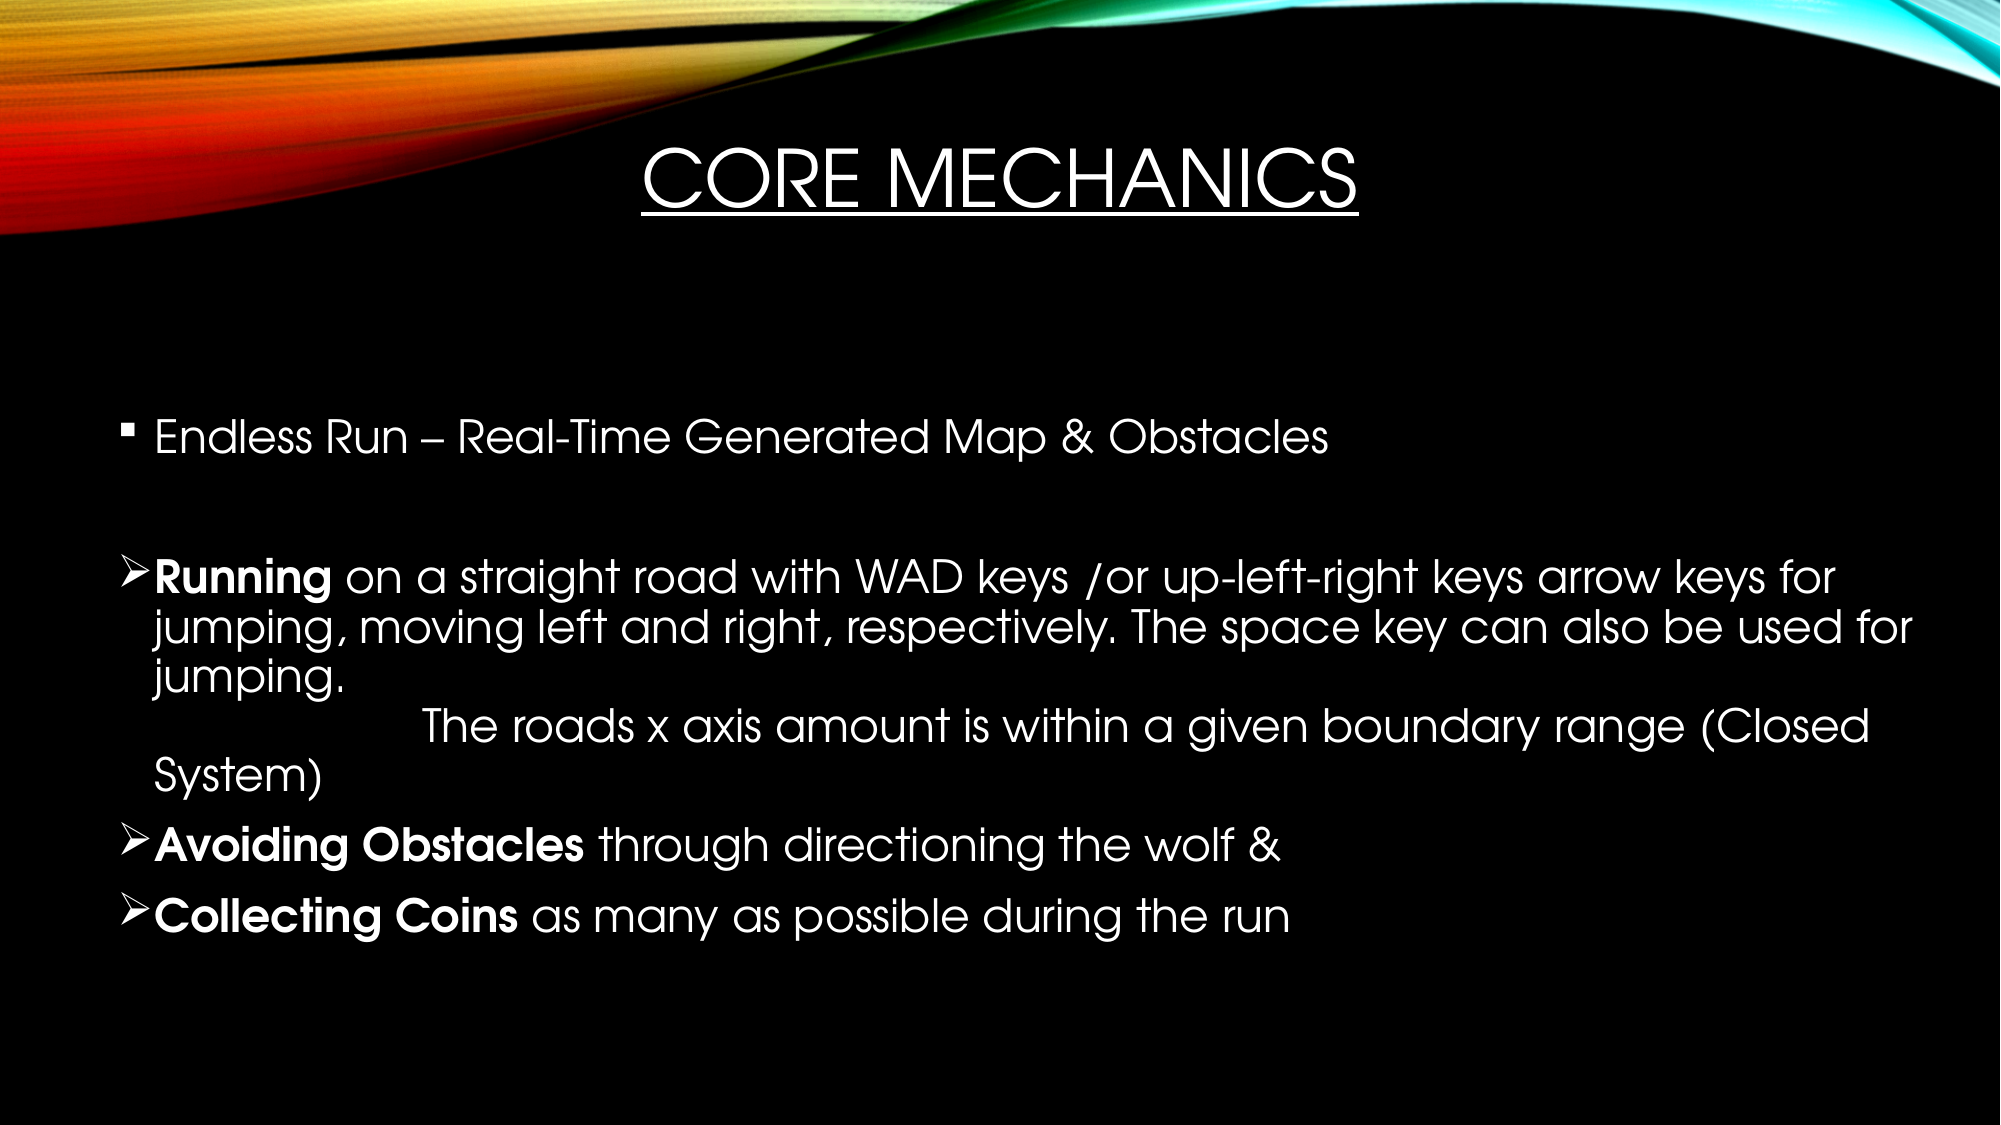

# Core MECHANICS
Endless Run – Real-Time Generated Map & Obstacles

Running on a straight road with WAD keys /or up-left-right keys arrow keys for jumping, moving left and right, respectively. The space key can also be used for jumping.                                                                                                                                                   The roads x axis amount is within a given boundary range (Closed System)
Avoiding Obstacles through directioning the wolf &
Collecting Coins as many as possible during the run